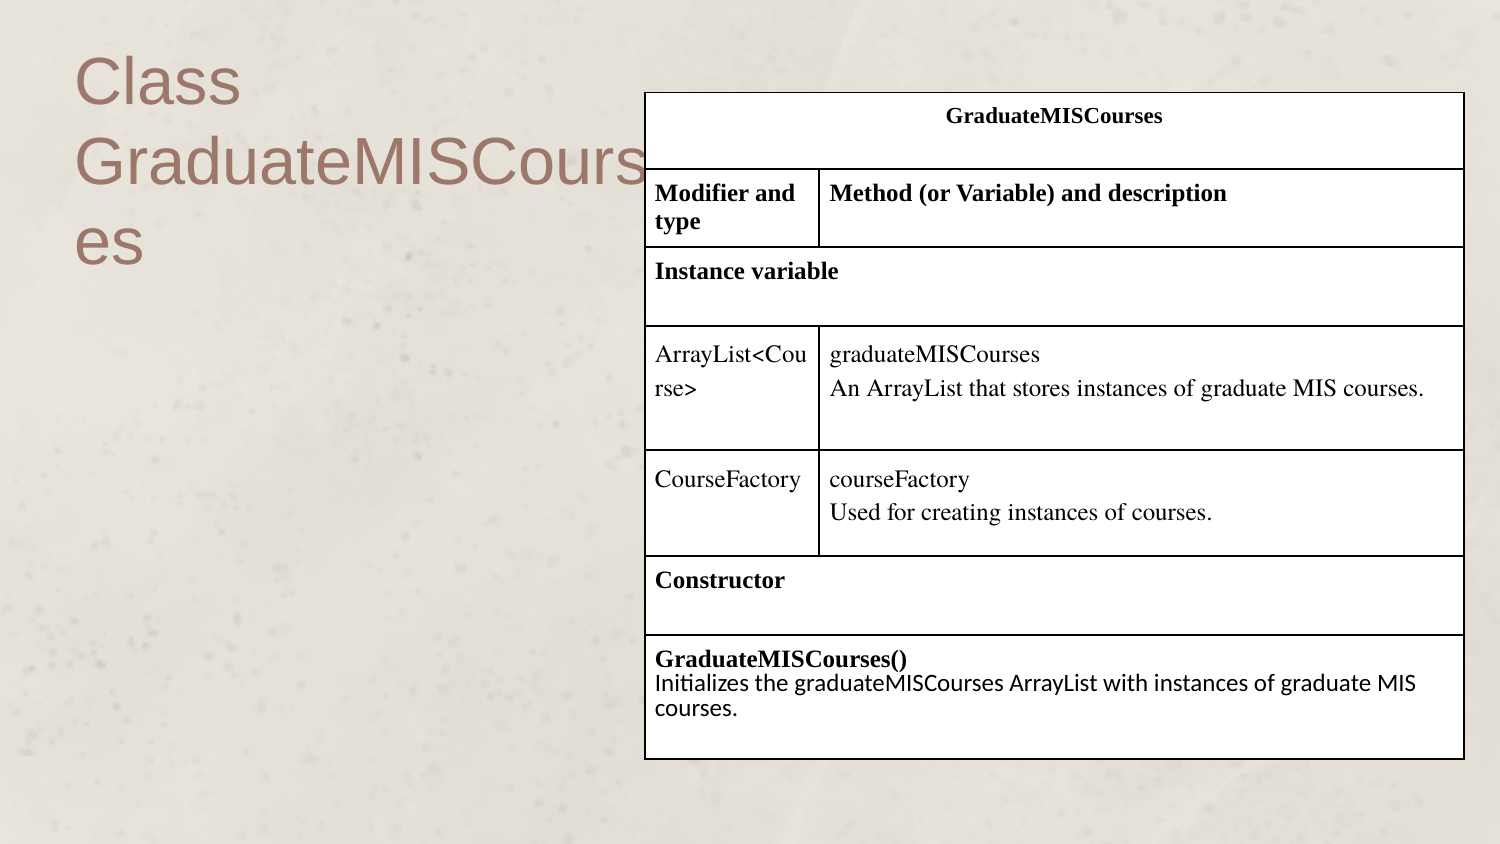

| GraduateMISCourses |  |
| --- | --- |
| Modifier and type | Method (or Variable) and description |
| Instance variable |  |
| ArrayList<Course> | graduateMISCourses An ArrayList that stores instances of graduate MIS courses. |
| CourseFactory | courseFactory Used for creating instances of courses. |
| Constructor |  |
| GraduateMISCourses() Initializes the graduateMISCourses ArrayList with instances of graduate MIS courses. |  |
# Class GraduateMISCourses